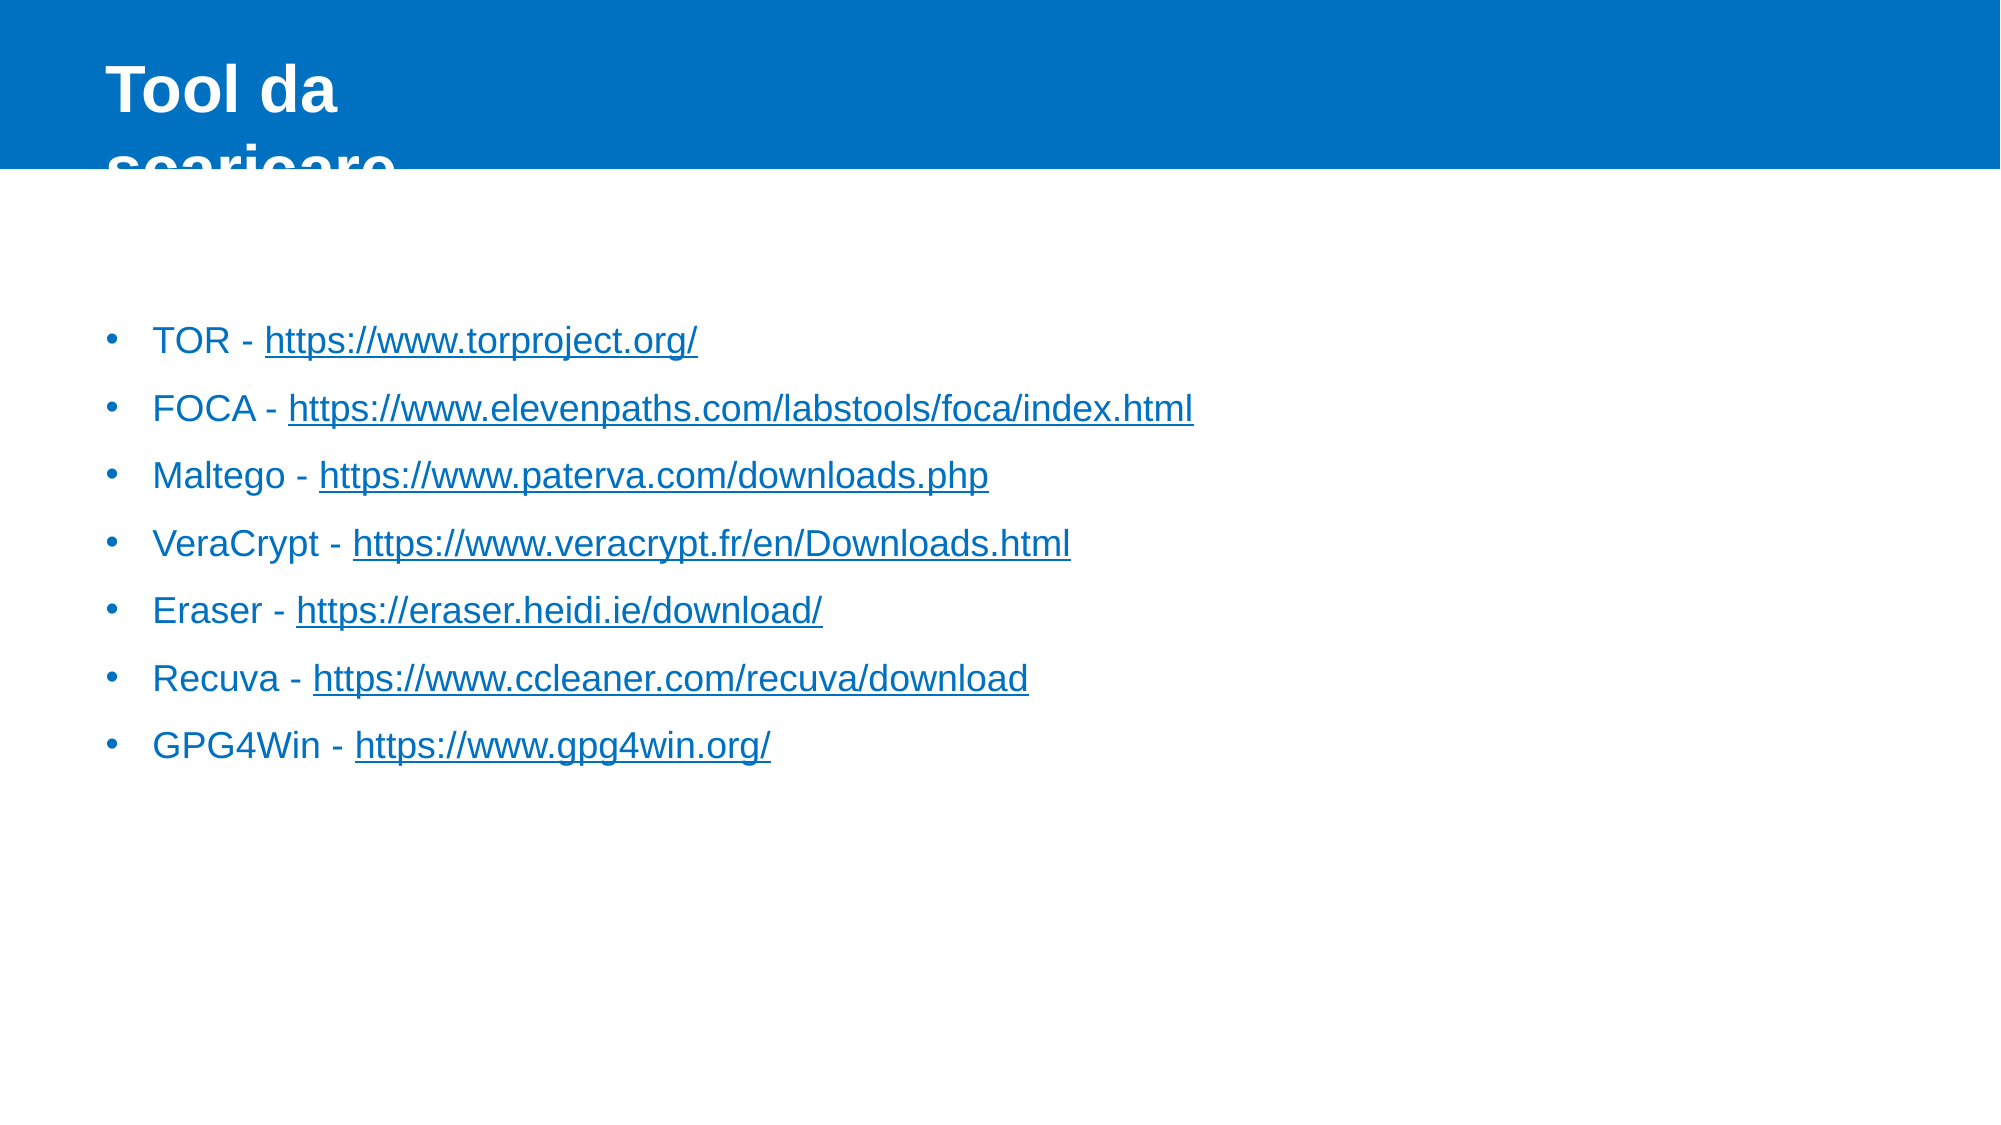

Tool da scaricare
TOR - https://www.torproject.org/
FOCA - https://www.elevenpaths.com/labstools/foca/index.html
Maltego - https://www.paterva.com/downloads.php
VeraCrypt - https://www.veracrypt.fr/en/Downloads.html
Eraser - https://eraser.heidi.ie/download/
Recuva - https://www.ccleaner.com/recuva/download
GPG4Win - https://www.gpg4win.org/